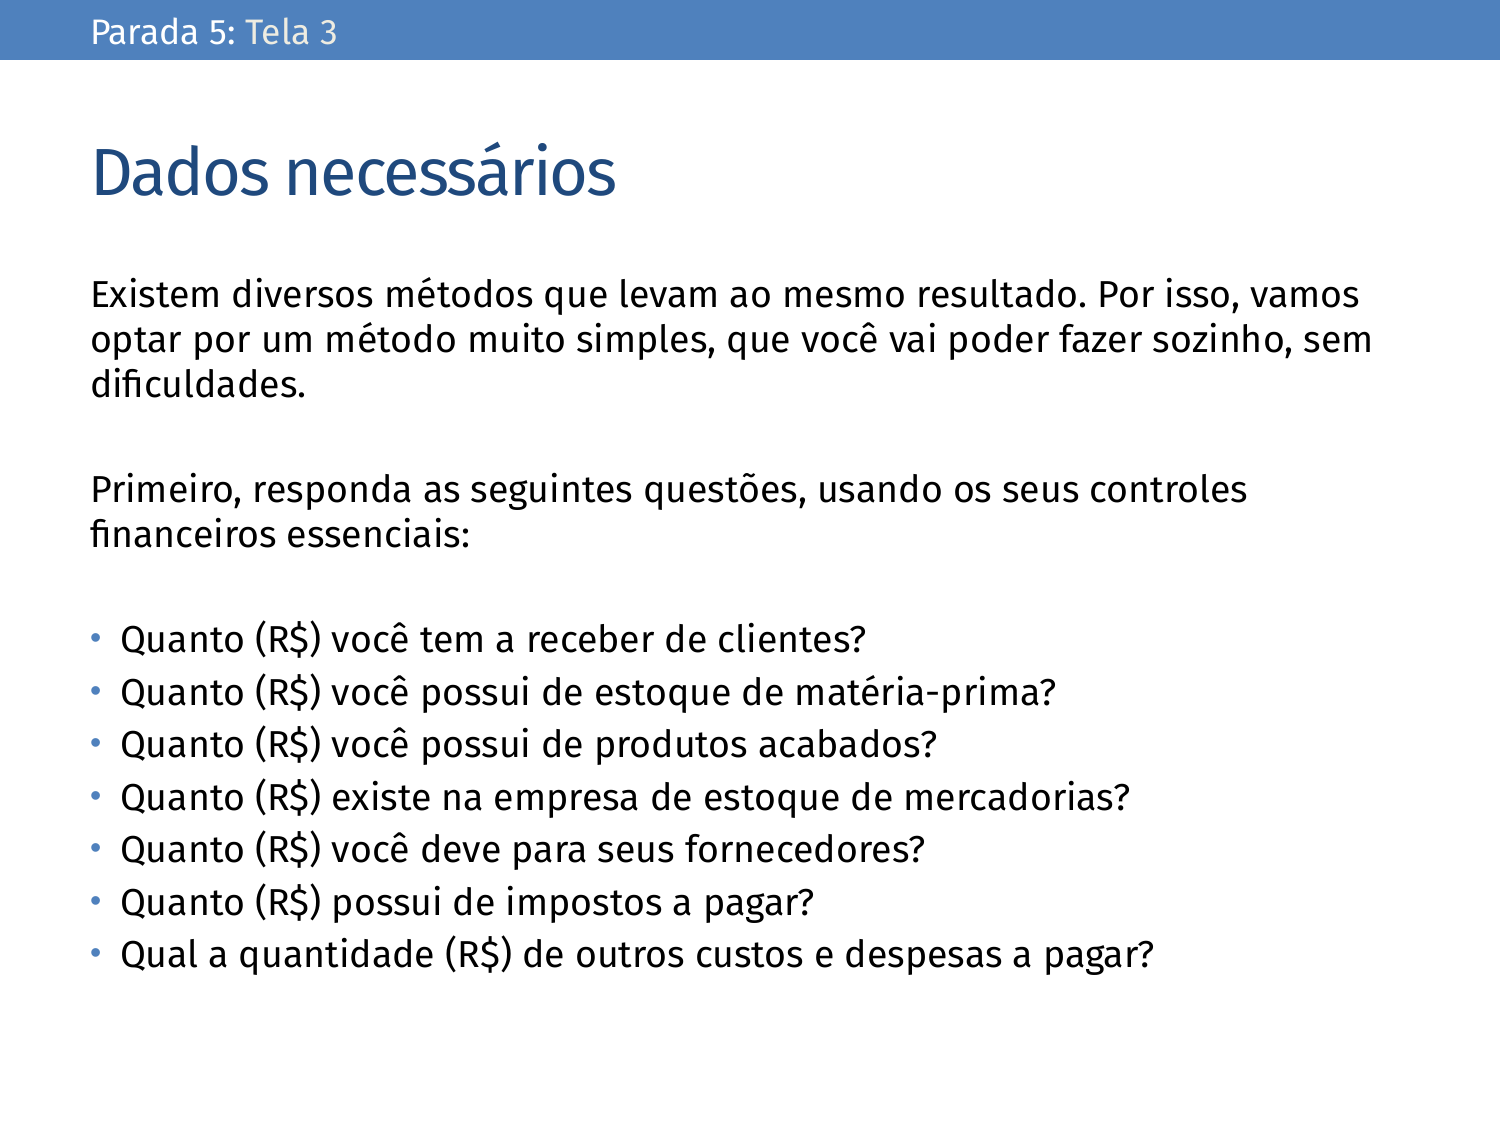

Parada 5: Tela 3
# Dados necessários
Existem diversos métodos que levam ao mesmo resultado. Por isso, vamos optar por um método muito simples, que você vai poder fazer sozinho, sem dificuldades.

Primeiro, responda as seguintes questões, usando os seus controles financeiros essenciais:

Quanto (R$) você tem a receber de clientes?
Quanto (R$) você possui de estoque de matéria-prima?
Quanto (R$) você possui de produtos acabados?
Quanto (R$) existe na empresa de estoque de mercadorias?
Quanto (R$) você deve para seus fornecedores?
Quanto (R$) possui de impostos a pagar?
Qual a quantidade (R$) de outros custos e despesas a pagar?